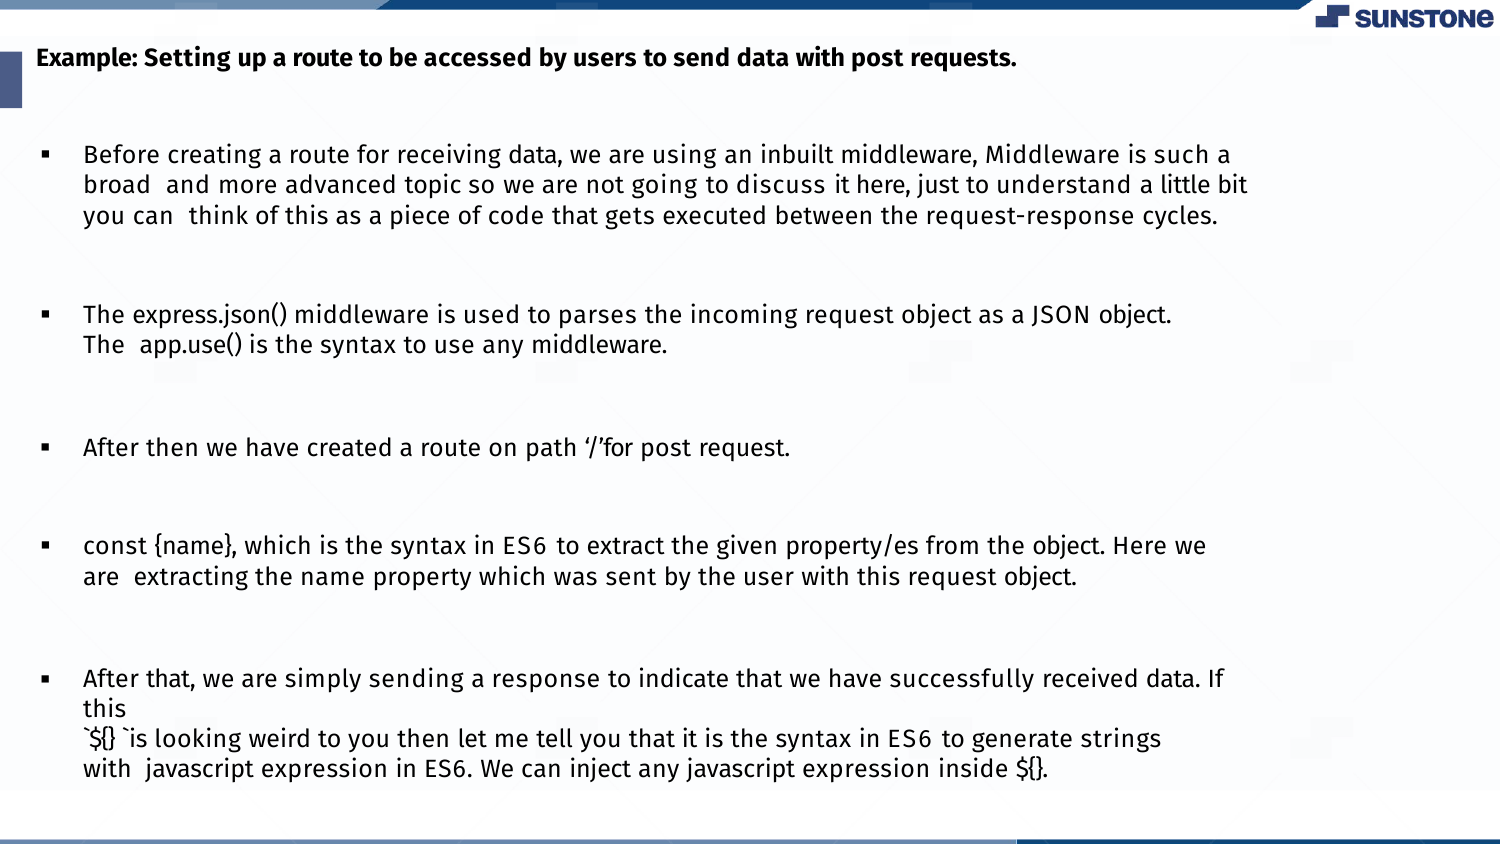

Example: Setting up a route to be accessed by users to send data with post requests.

Before creating a route for receiving data, we are using an inbuilt middleware, Middleware is such a broad  and more advanced topic so we are not going to discuss it here, just to understand a little bit you can  think of this as a piece of code that gets executed between the request-response cycles.

The express.json() middleware is used to parses the incoming request object as a JSON object. The  app.use() is the syntax to use any middleware.

After then we have created a route on path ‘/’for post request.

const {name}, which is the syntax in ES6 to extract the given property/es from the object. Here we are  extracting the name property which was sent by the user with this request object.

After that, we are simply sending a response to indicate that we have successfully received data. If this
`${} `is looking weird to you then let me tell you that it is the syntax in ES6 to generate strings with  javascript expression in ES6. We can inject any javascript expression inside ${}.